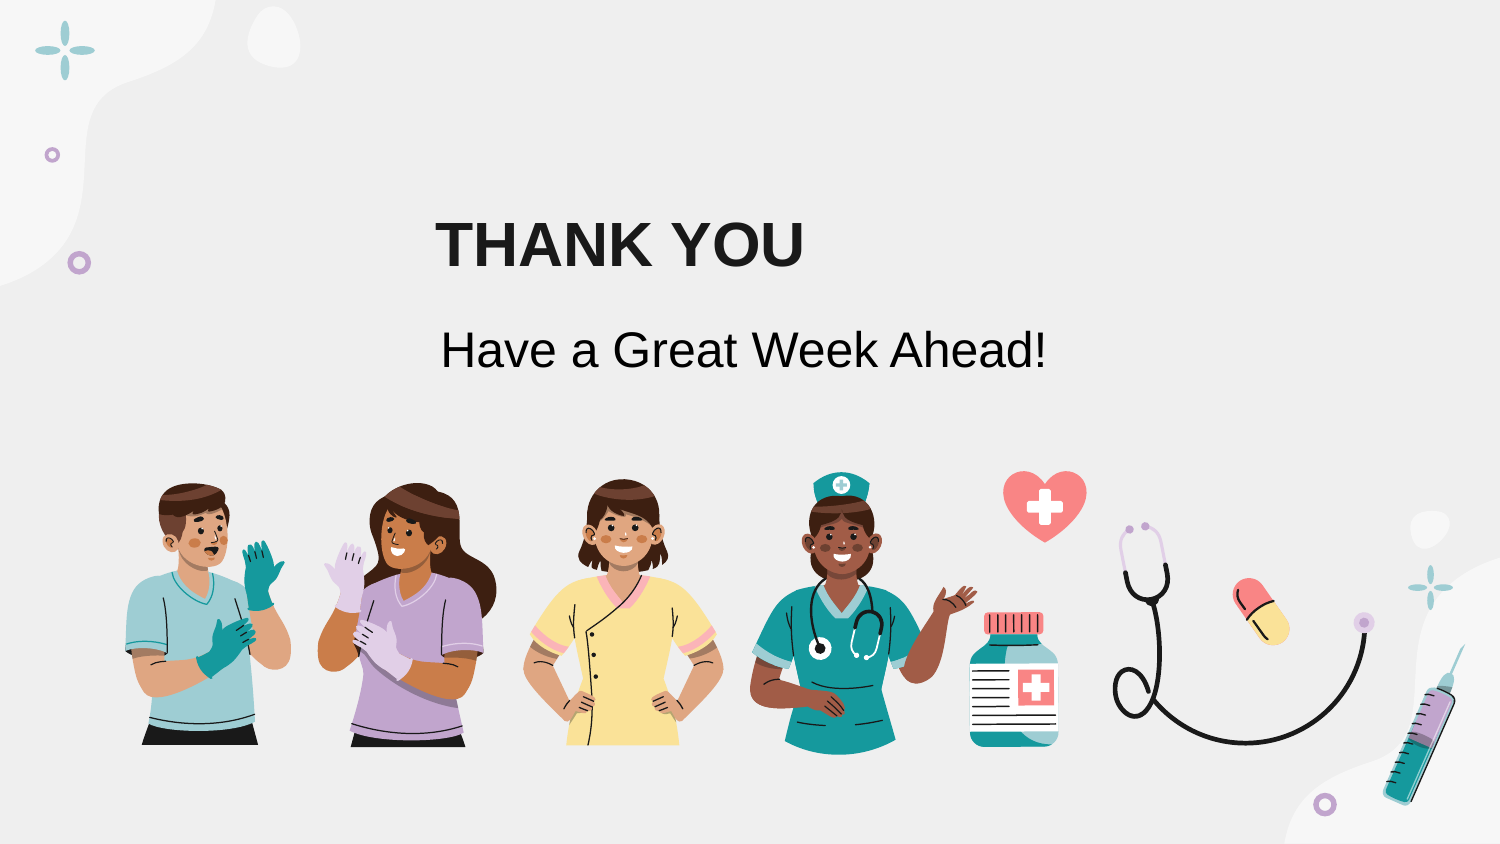

# THANK YOU
Have a Great Week Ahead!